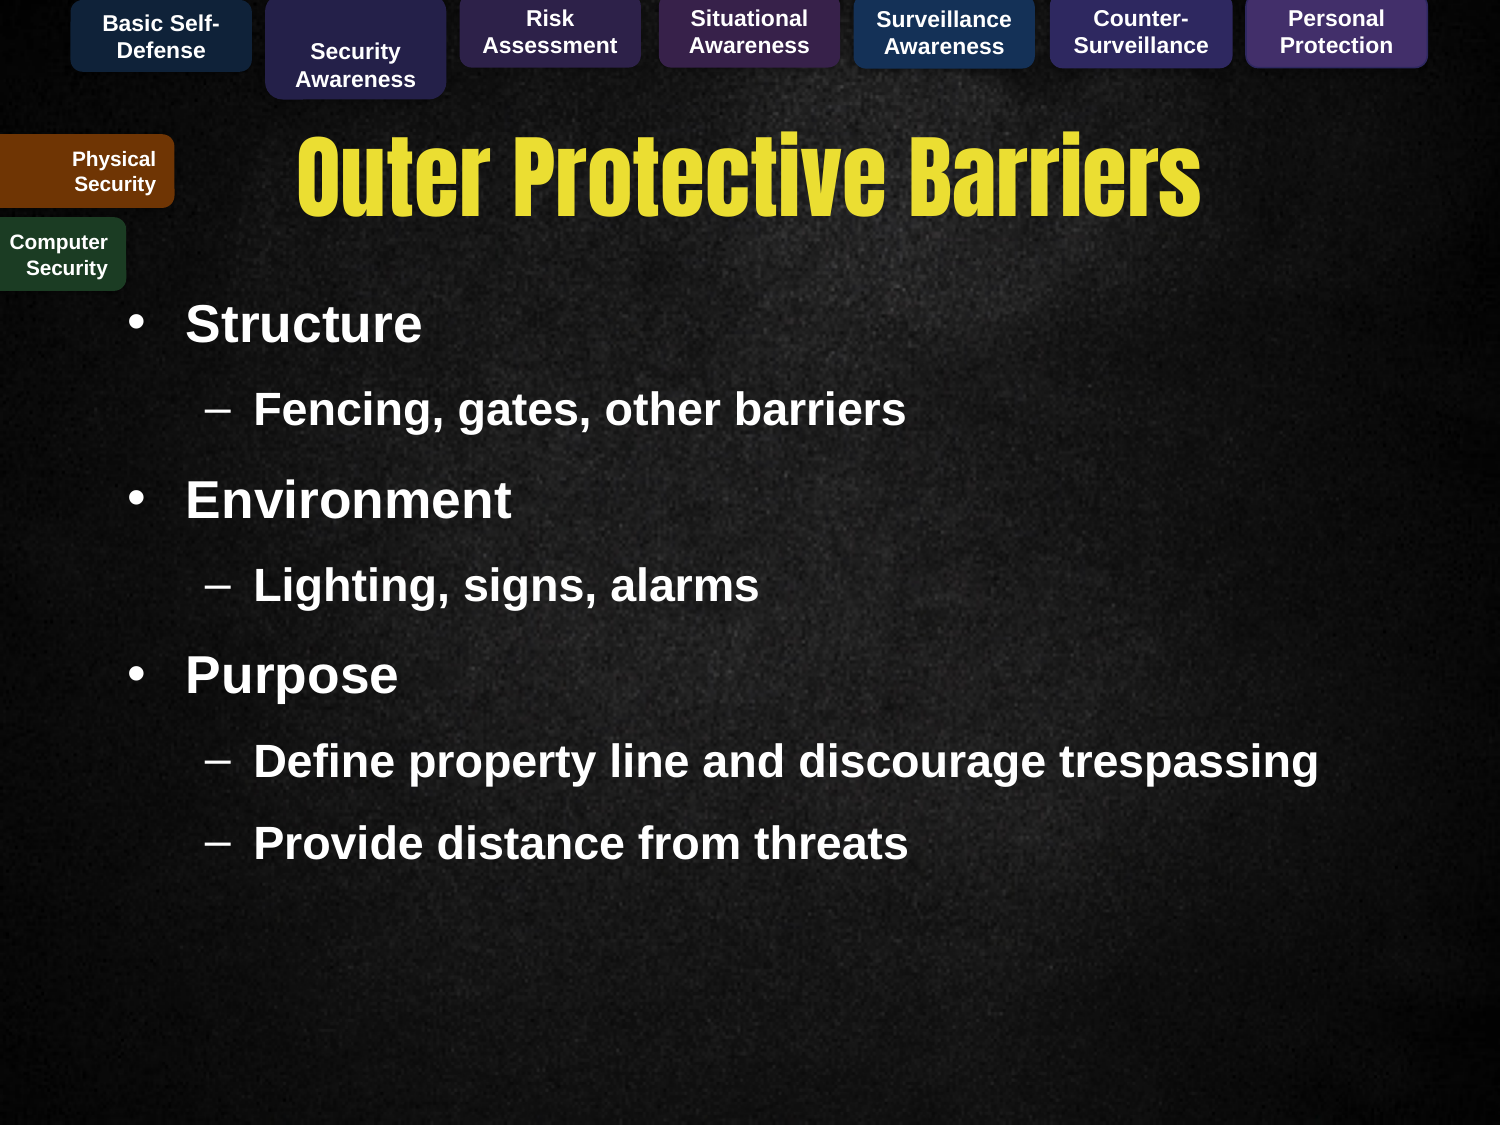

Basic Self-Defense

Security
Awareness
Risk
Assessment
Situational
Awareness
Counter-Surveillance
Personal
Protection
Surveillance
Awareness
Outer Protective Barriers
Physical Security
Computer
Security
Structure
Fencing, gates, other barriers
Environment
Lighting, signs, alarms
Purpose
Define property line and discourage trespassing
Provide distance from threats